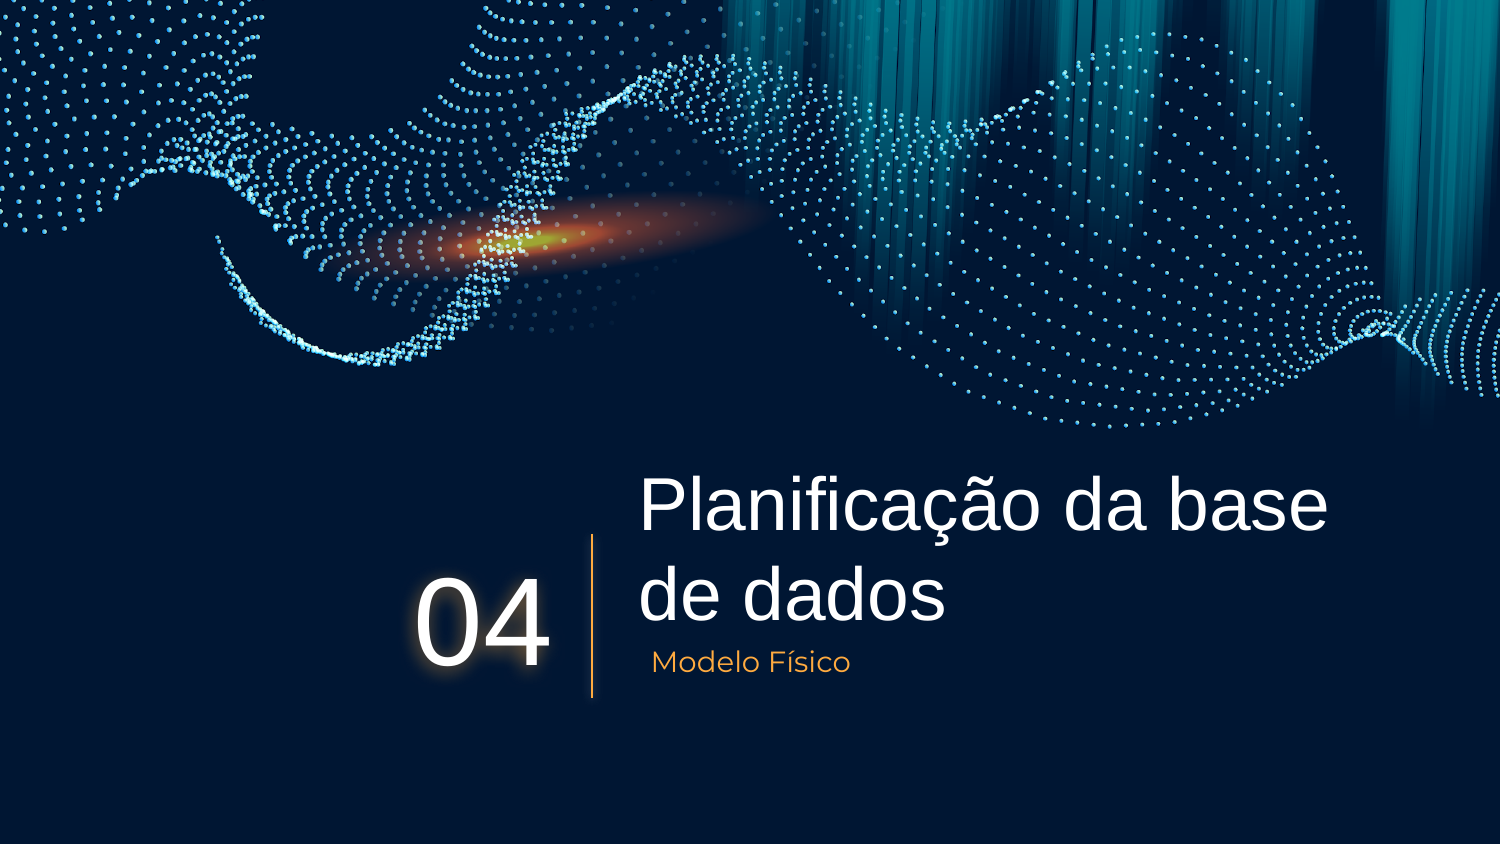

# Planificação da base de dados
04
Modelo Físico